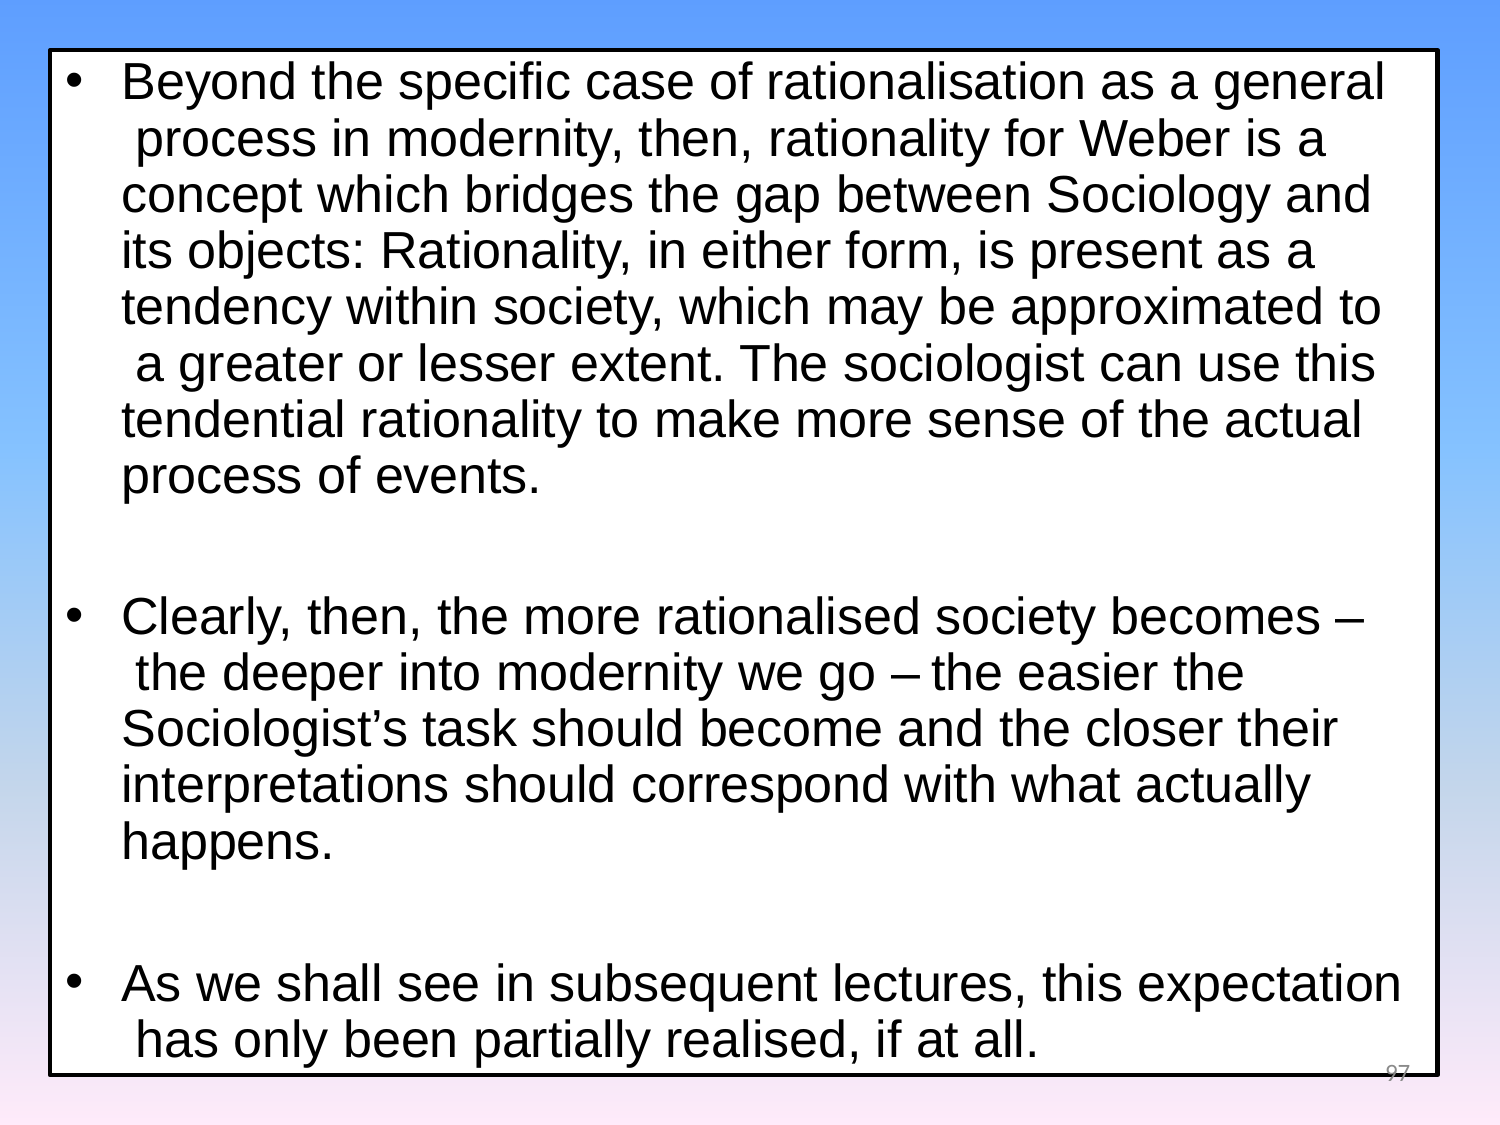

Beyond the specific case of rationalisation as a general  process in modernity, then, rationality for Weber is a  concept which bridges the gap between Sociology and  its objects: Rationality, in either form, is present as a  tendency within society, which may be approximated to  a greater or lesser extent. The sociologist can use this  tendential rationality to make more sense of the actual  process of events.

Clearly, then, the more rationalised society becomes –  the deeper into modernity we go – the easier the  Sociologist’s task should become and the closer their  interpretations should correspond with what actually  happens.

As we shall see in subsequent lectures, this expectation  has only been partially realised, if at all.

97